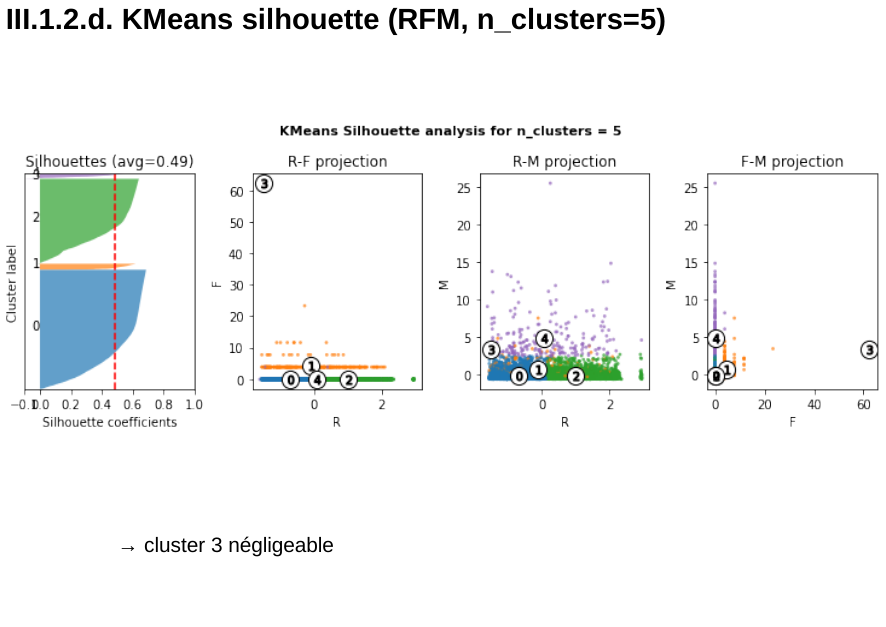

III.1.2.d. KMeans silhouette (RFM, n_clusters=5)

→ cluster 3 négligeable